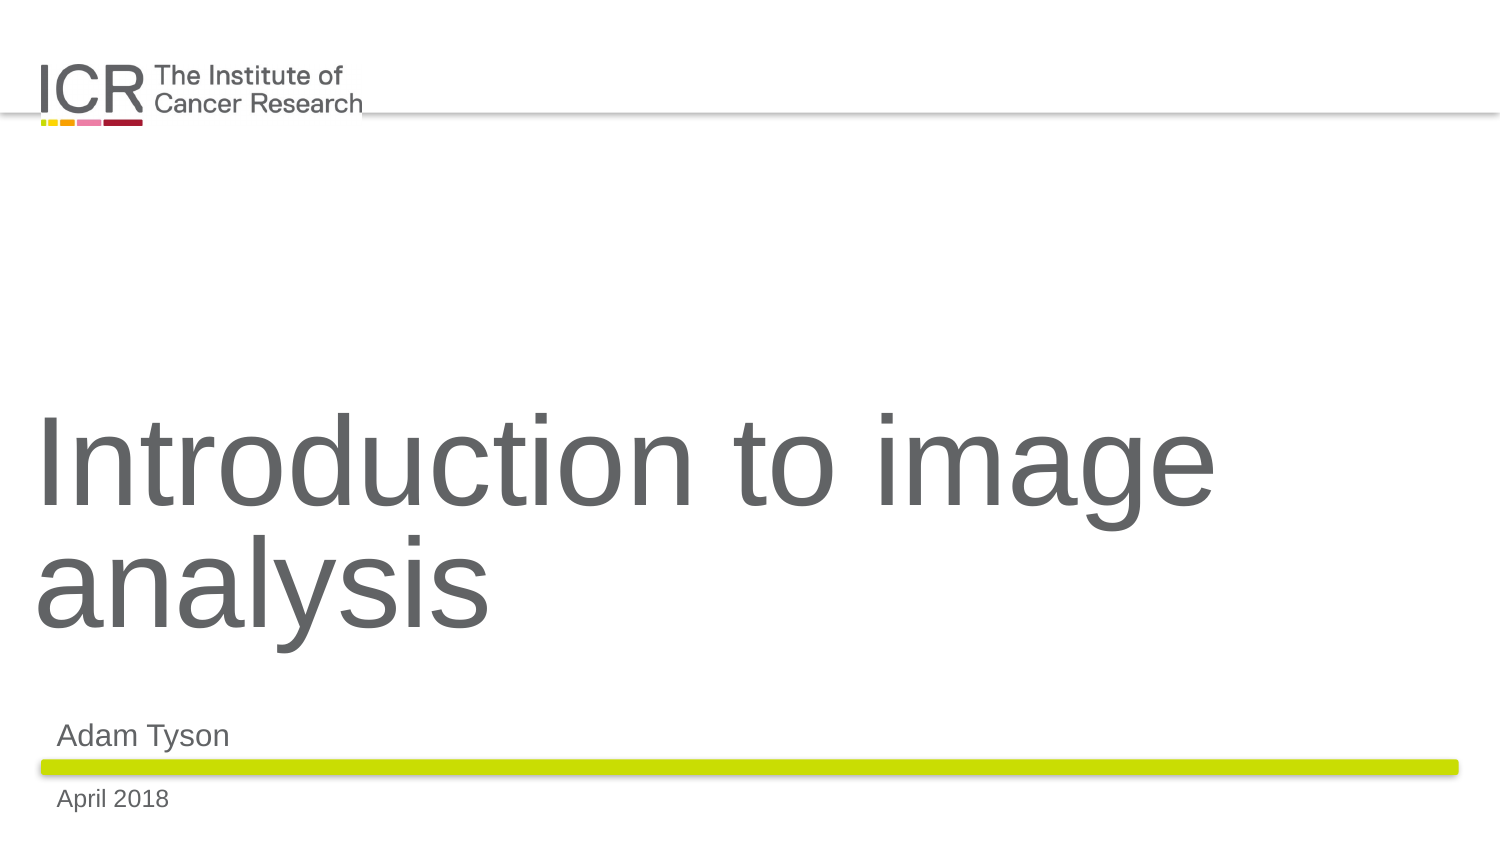

# Introduction to image analysis
Adam Tyson

April 2018